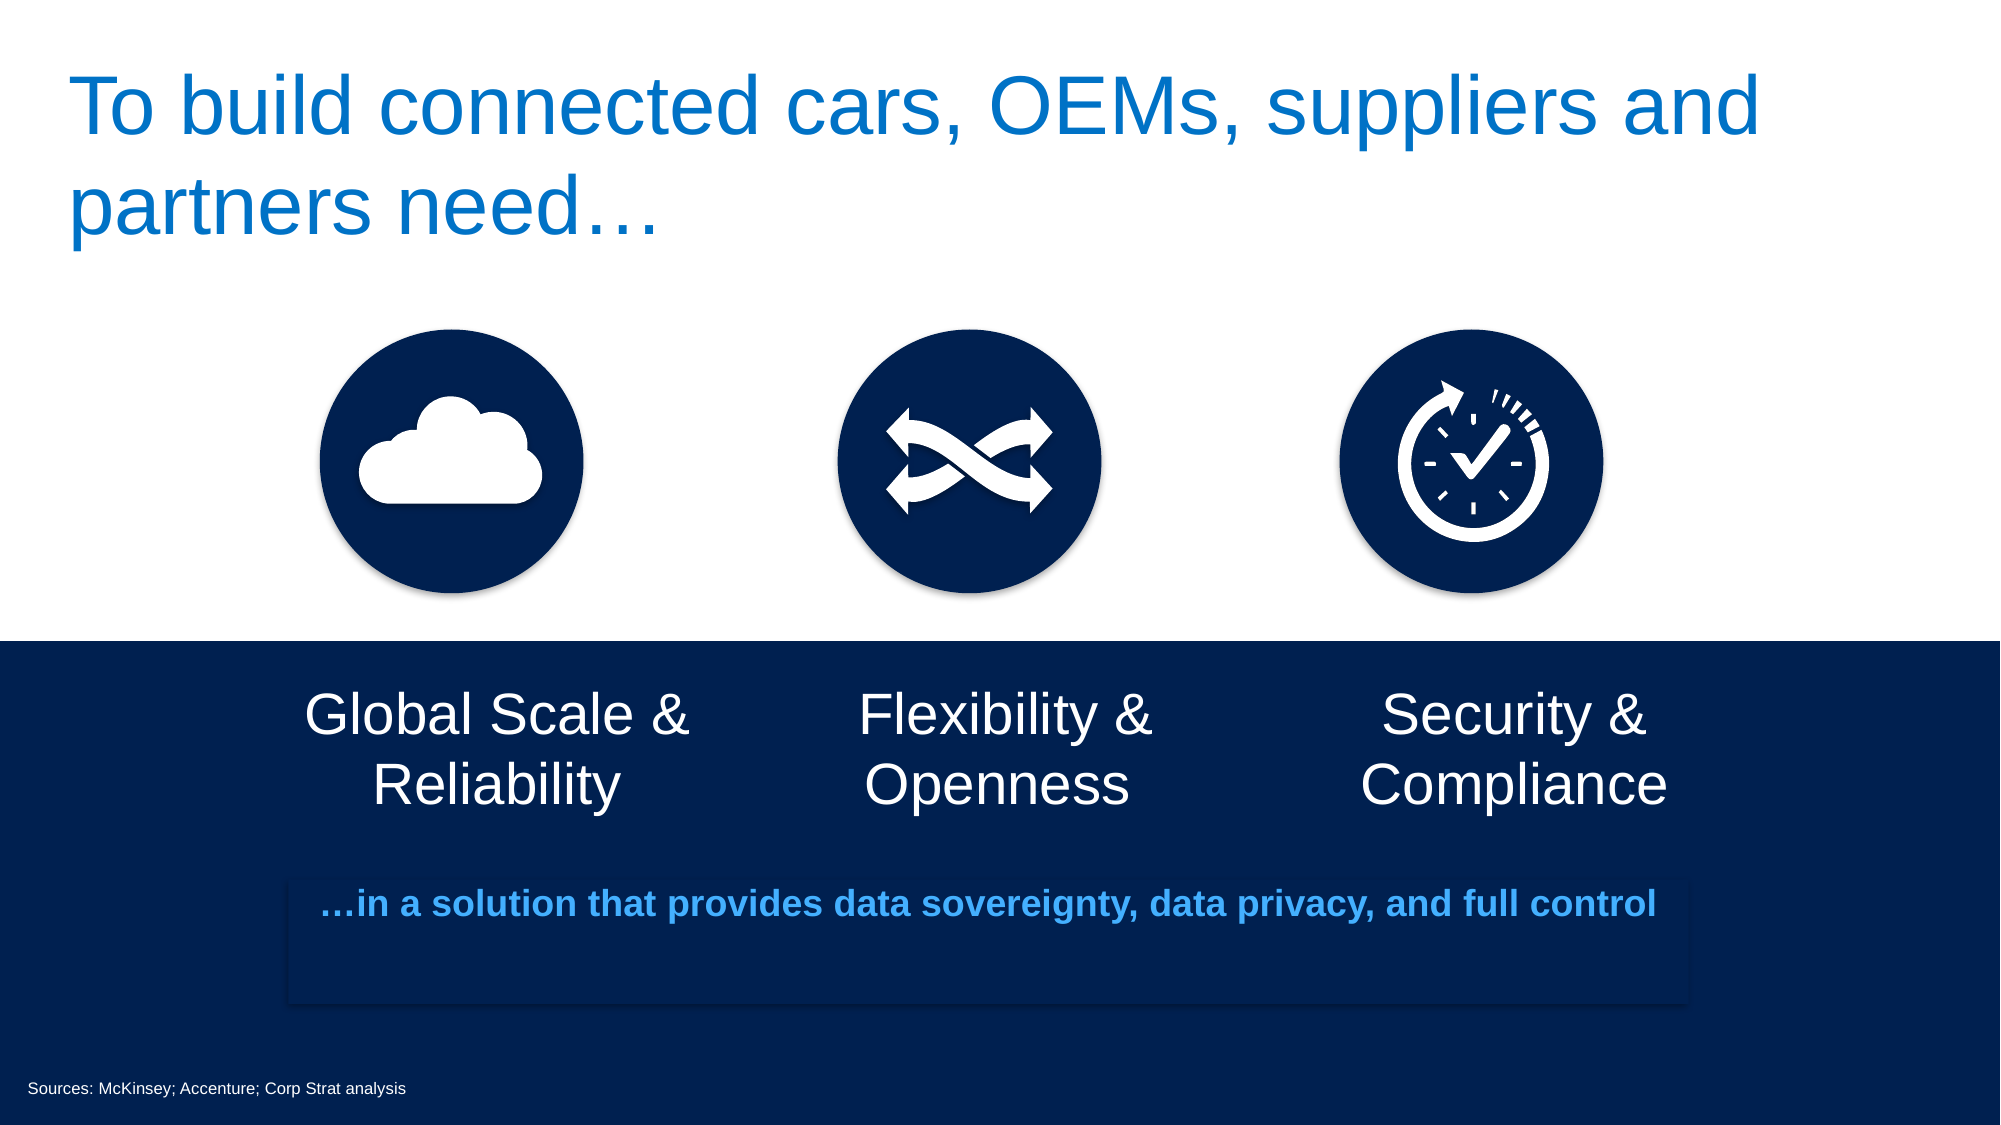

# To build connected cars, OEMs, suppliers and partners need…

Global Scale & Reliability
Flexibility & Openness
Security & Compliance
…in a solution that provides data sovereignty, data privacy, and full control

Sources: McKinsey; Accenture; Corp Strat analysis